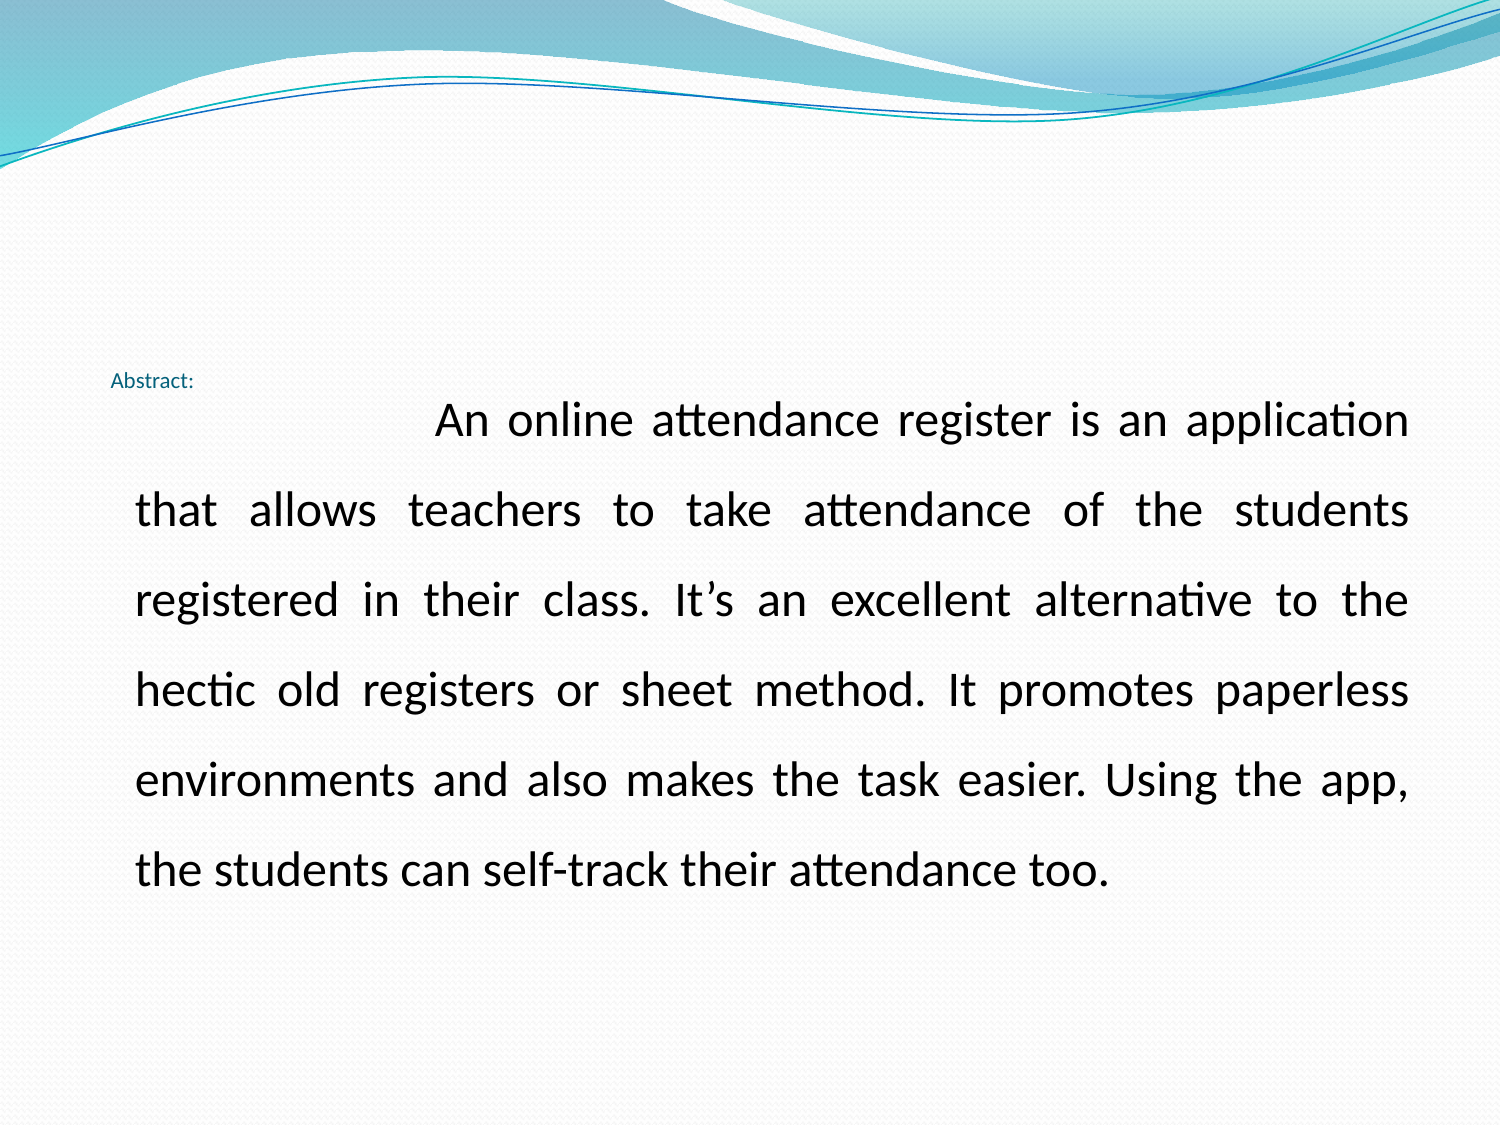

An online attendance register is an application that allows teachers to take attendance of the students registered in their class. It’s an excellent alternative to the hectic old registers or sheet method. It promotes paperless environments and also makes the task easier. Using the app, the students can self-track their attendance too.
# Abstract: